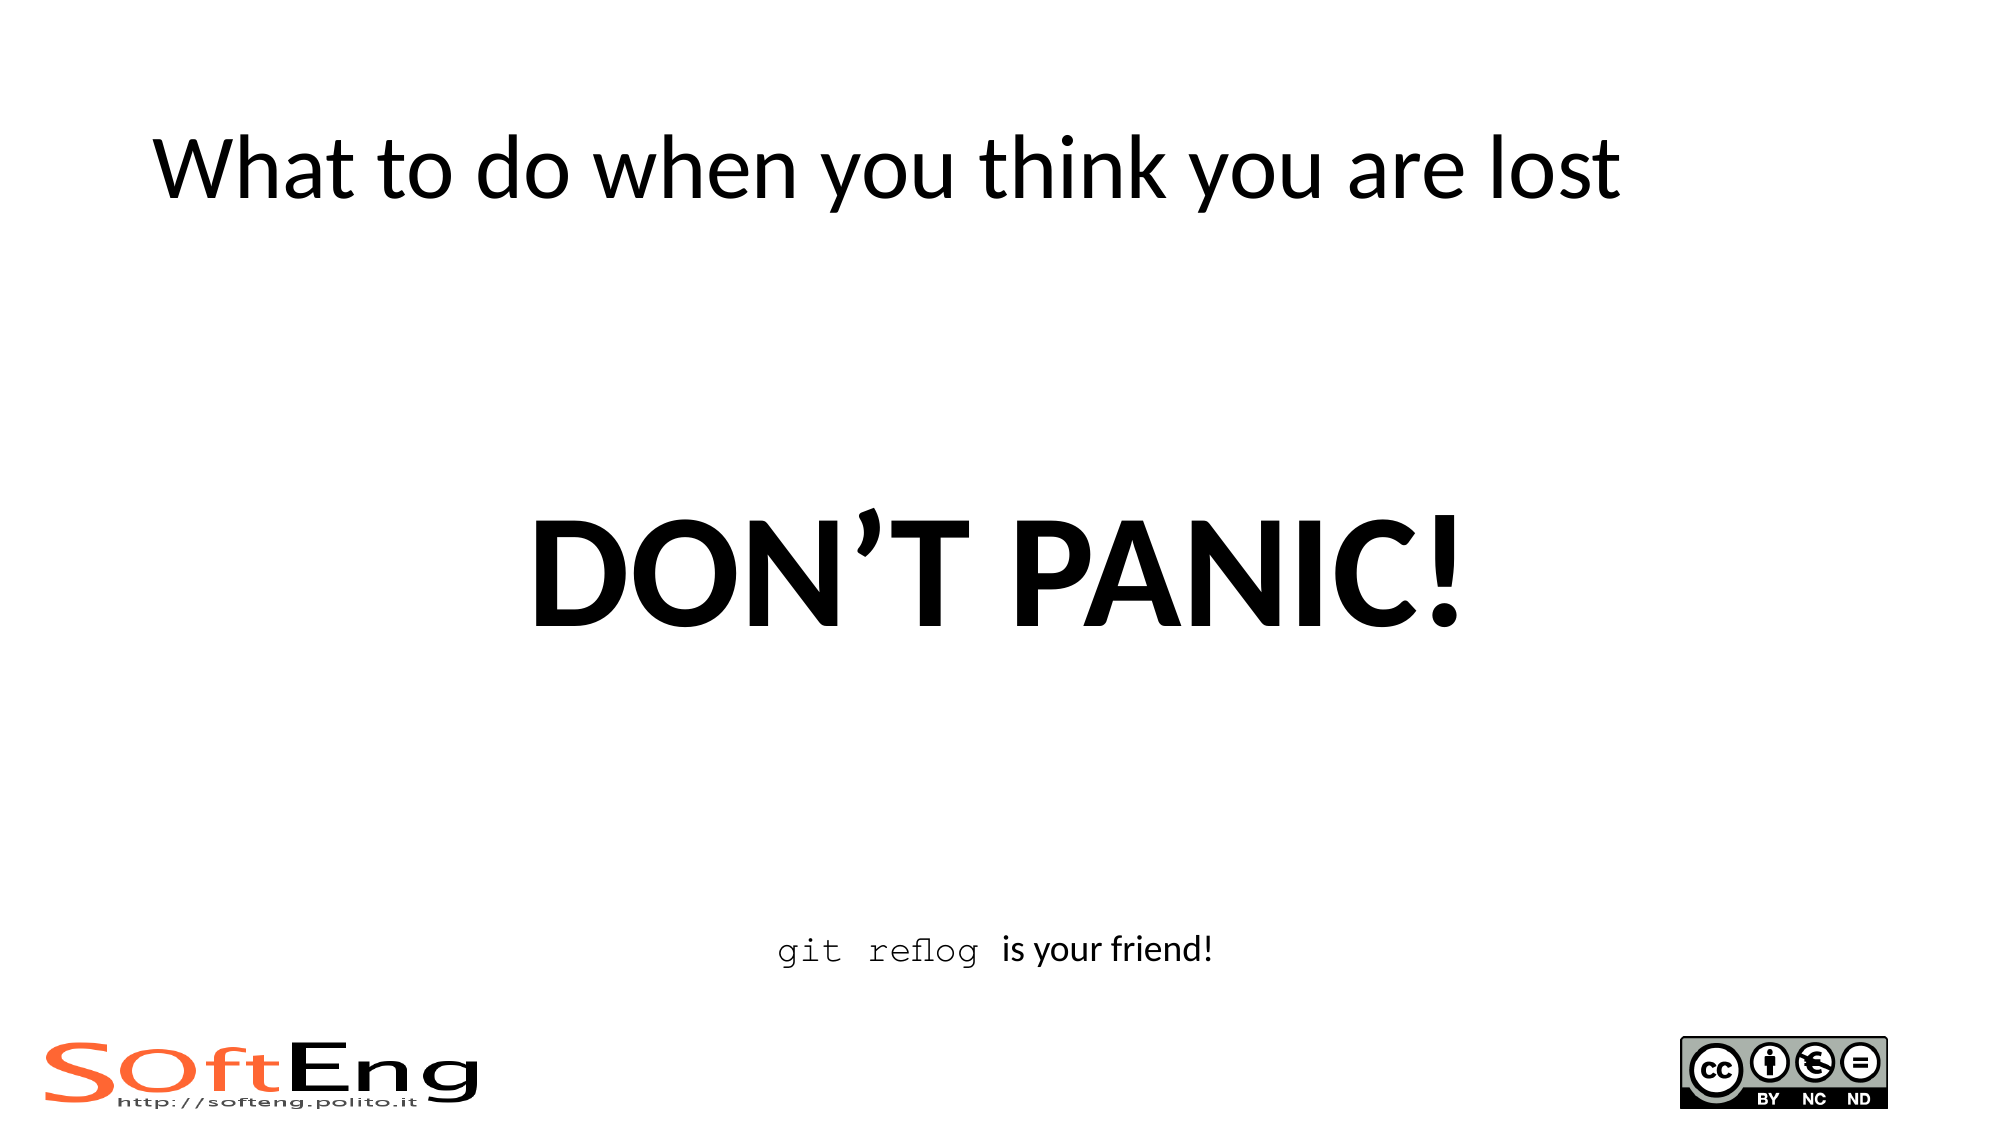

# What to do when you think you are lost
DON’T PANIC!
git reflog is your friend!